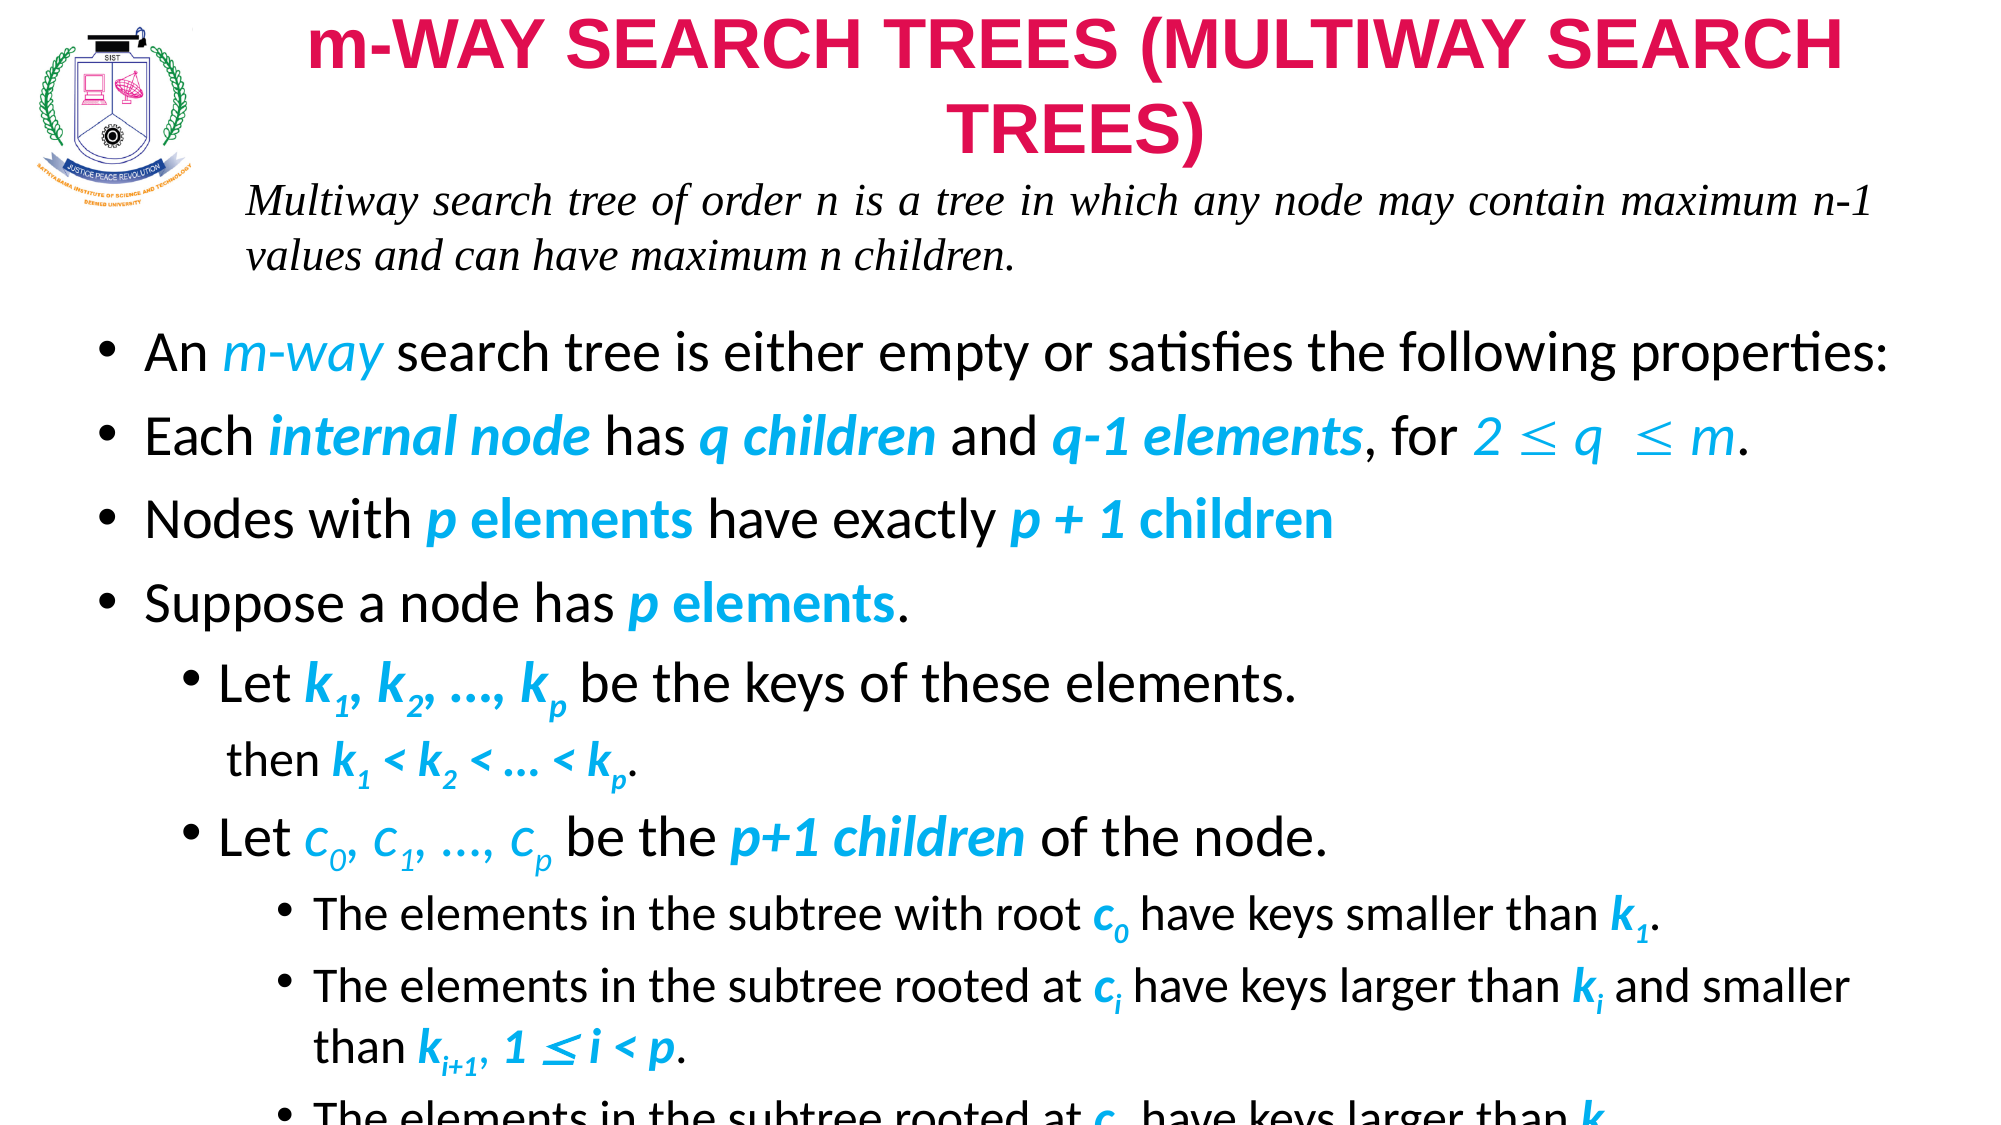

# m-WAY SEARCH TREES (MULTIWAY SEARCH TREES)
Multiway search tree of order n is a tree in which any node may contain maximum n-1 values and can have maximum n children.
An m-way search tree is either empty or satisfies the following properties:
Each internal node has q children and q-1 elements, for 2 ≤ q  ≤ m.
Nodes with p elements have exactly p + 1 children
Suppose a node has p elements.
Let k1, k2, …, kp be the keys of these elements.
    then k1 < k2 < … < kp.
Let c0, c1, …, cp be the p+1 children of the node.
The elements in the subtree with root c0 have keys smaller than k1.
The elements in the subtree rooted at ci have keys larger than ki and smaller than ki+1, 1 ≤ i < p.
The elements in the subtree rooted at cp have keys larger than kp.